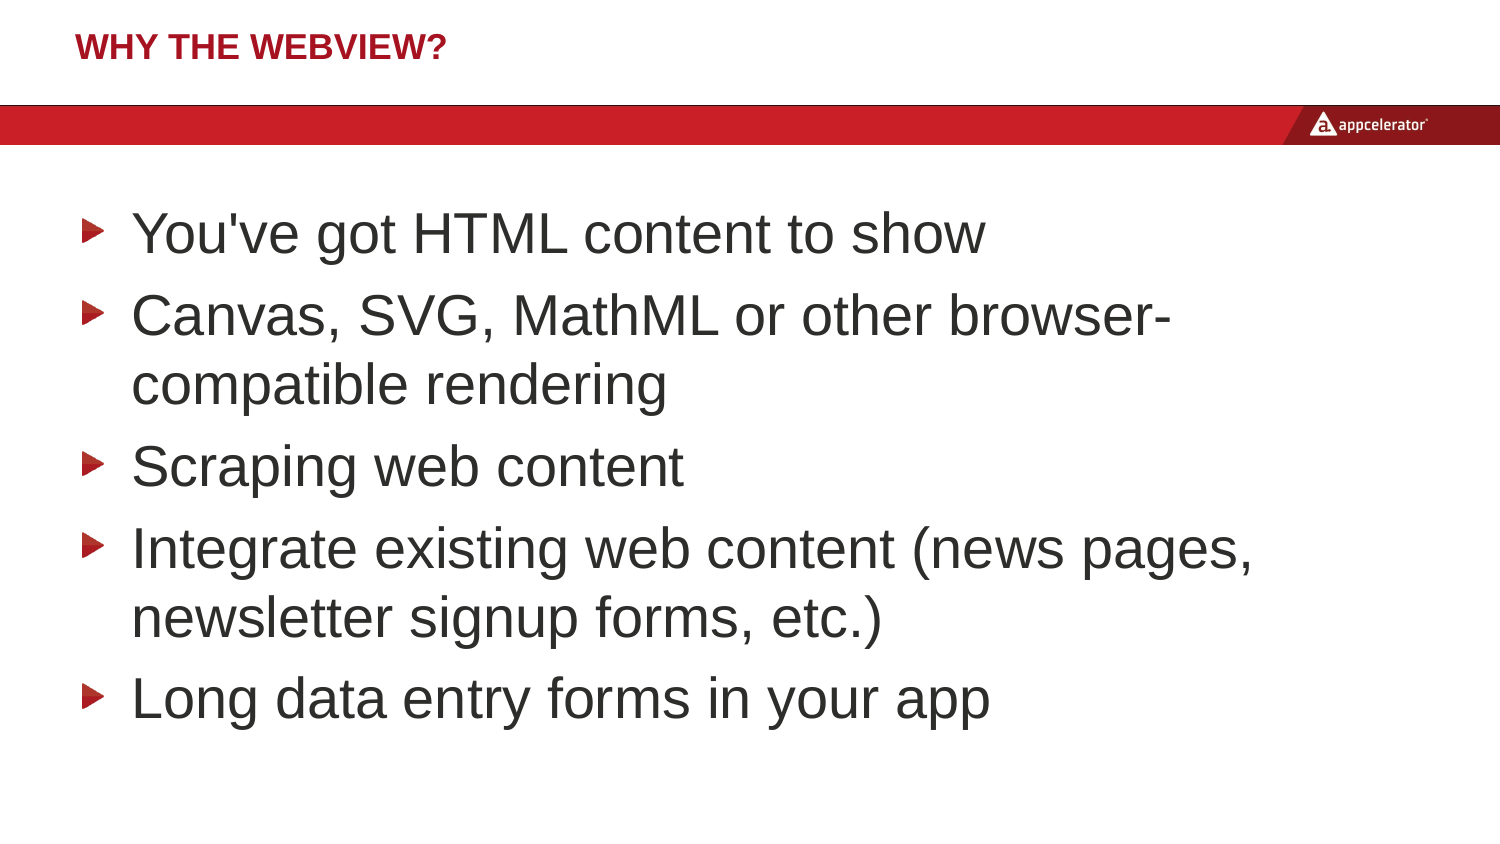

# Why the WebView?
You've got HTML content to show
Canvas, SVG, MathML or other browser-compatible rendering
Scraping web content
Integrate existing web content (news pages, newsletter signup forms, etc.)
Long data entry forms in your app